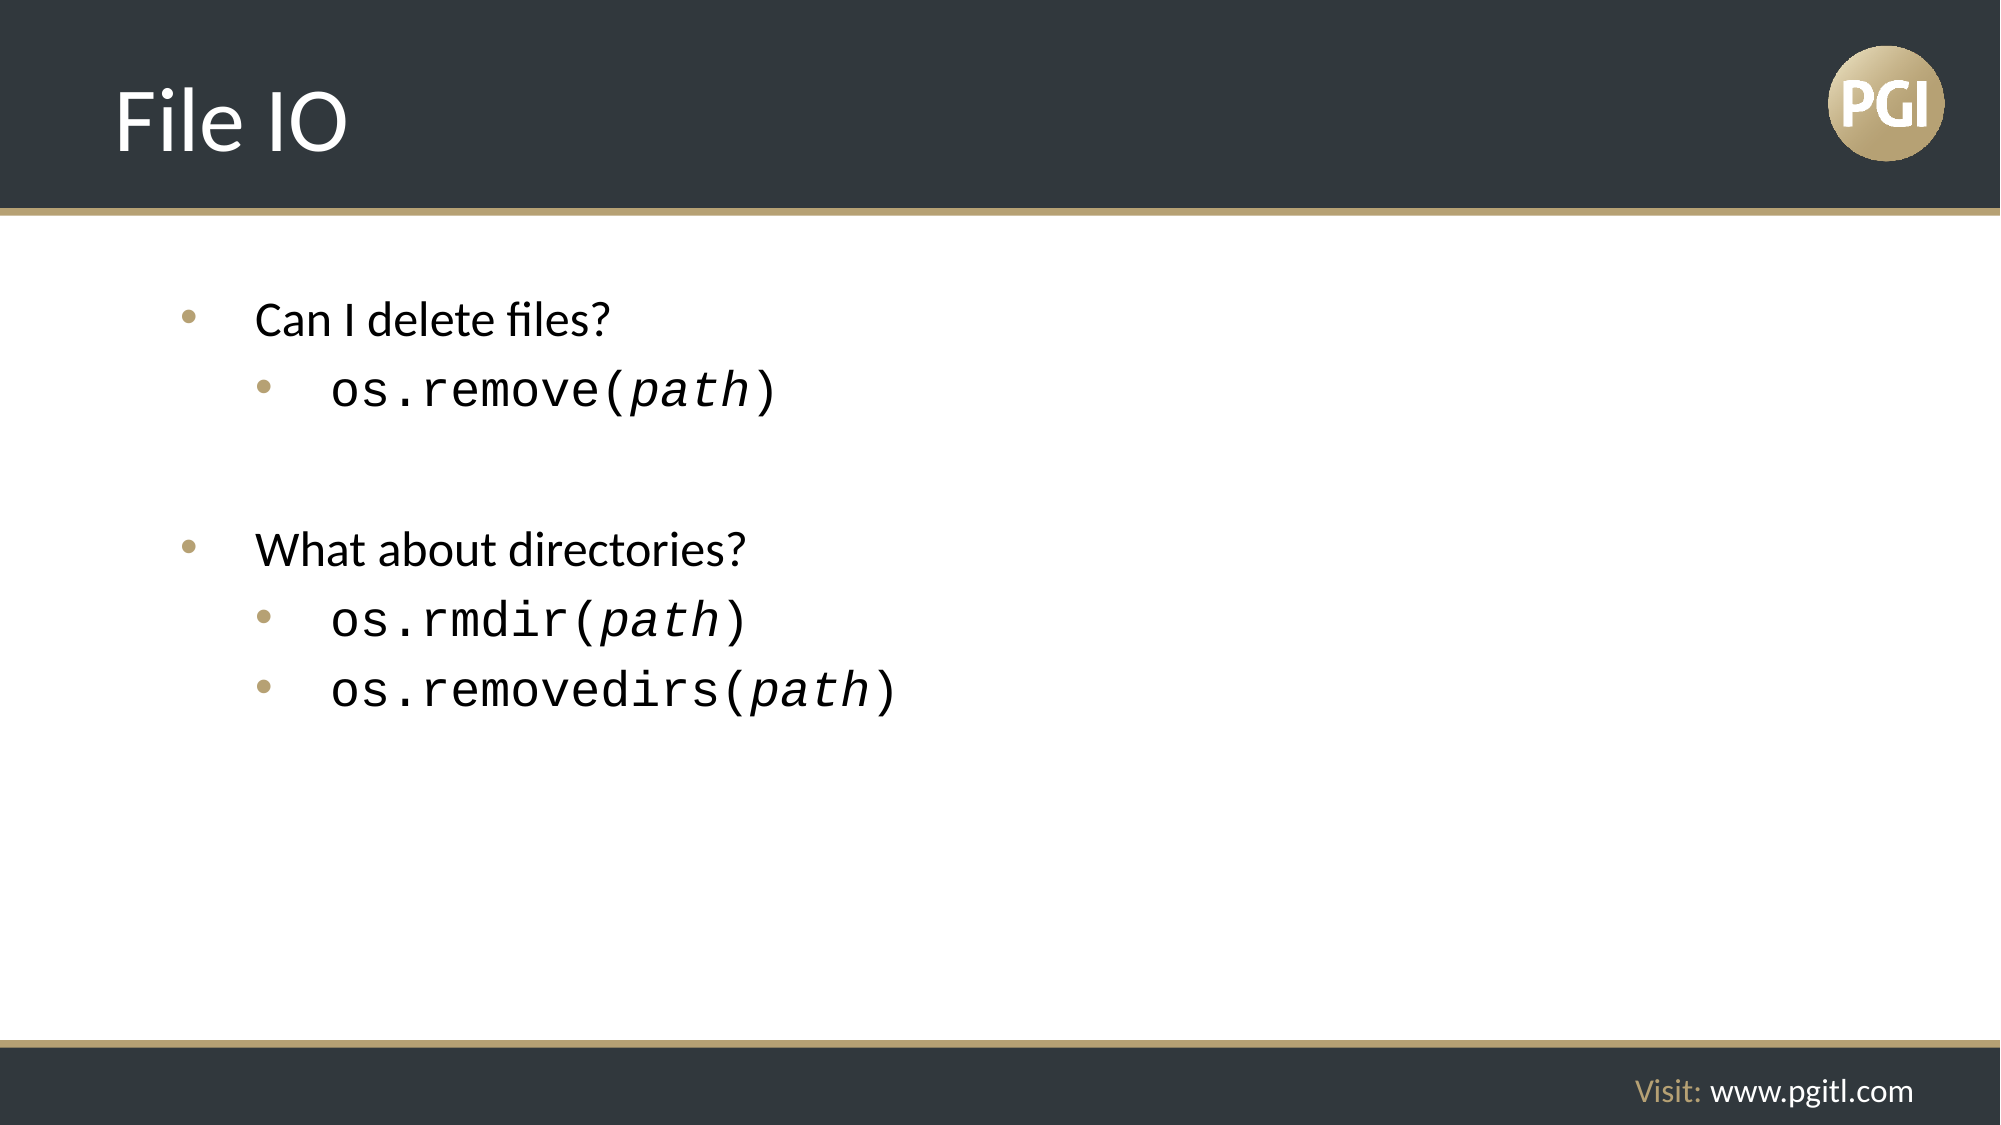

# File IO
Can I delete files?
os.remove(path)

What about directories?
os.rmdir(path)
os.removedirs(path)